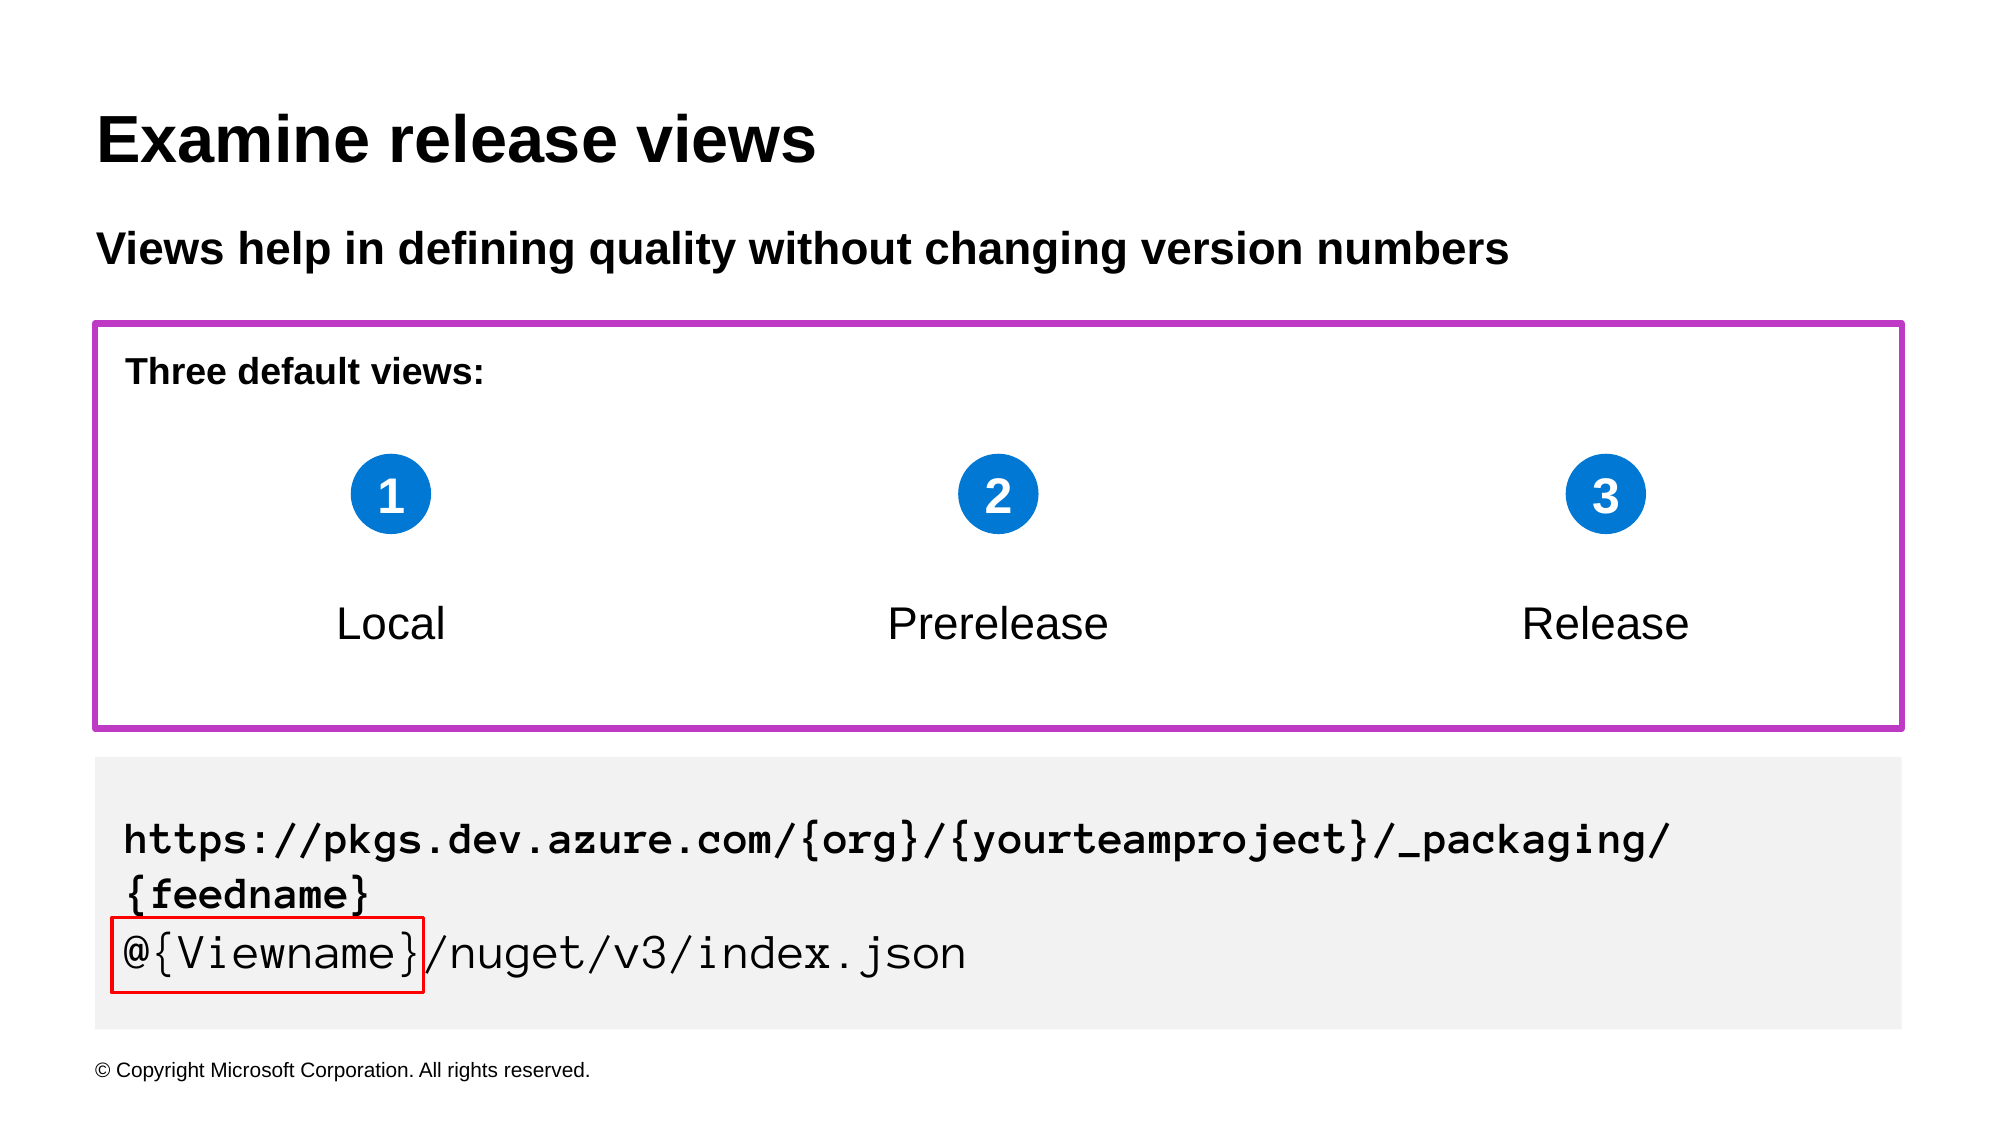

# Examine release views
Views help in defining quality without changing version numbers
Three default views:
1
2
3
Local
Prerelease
Release
https://pkgs.dev.azure.com/{org}/{yourteamproject}/_packaging/{feedname}
@{Viewname}/nuget/v3/index.json